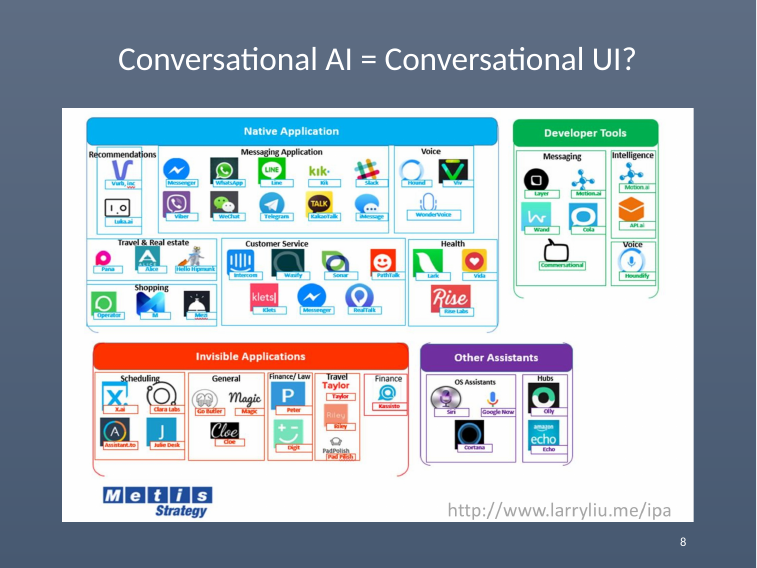

# Conversational AI = Conversational UI?

8